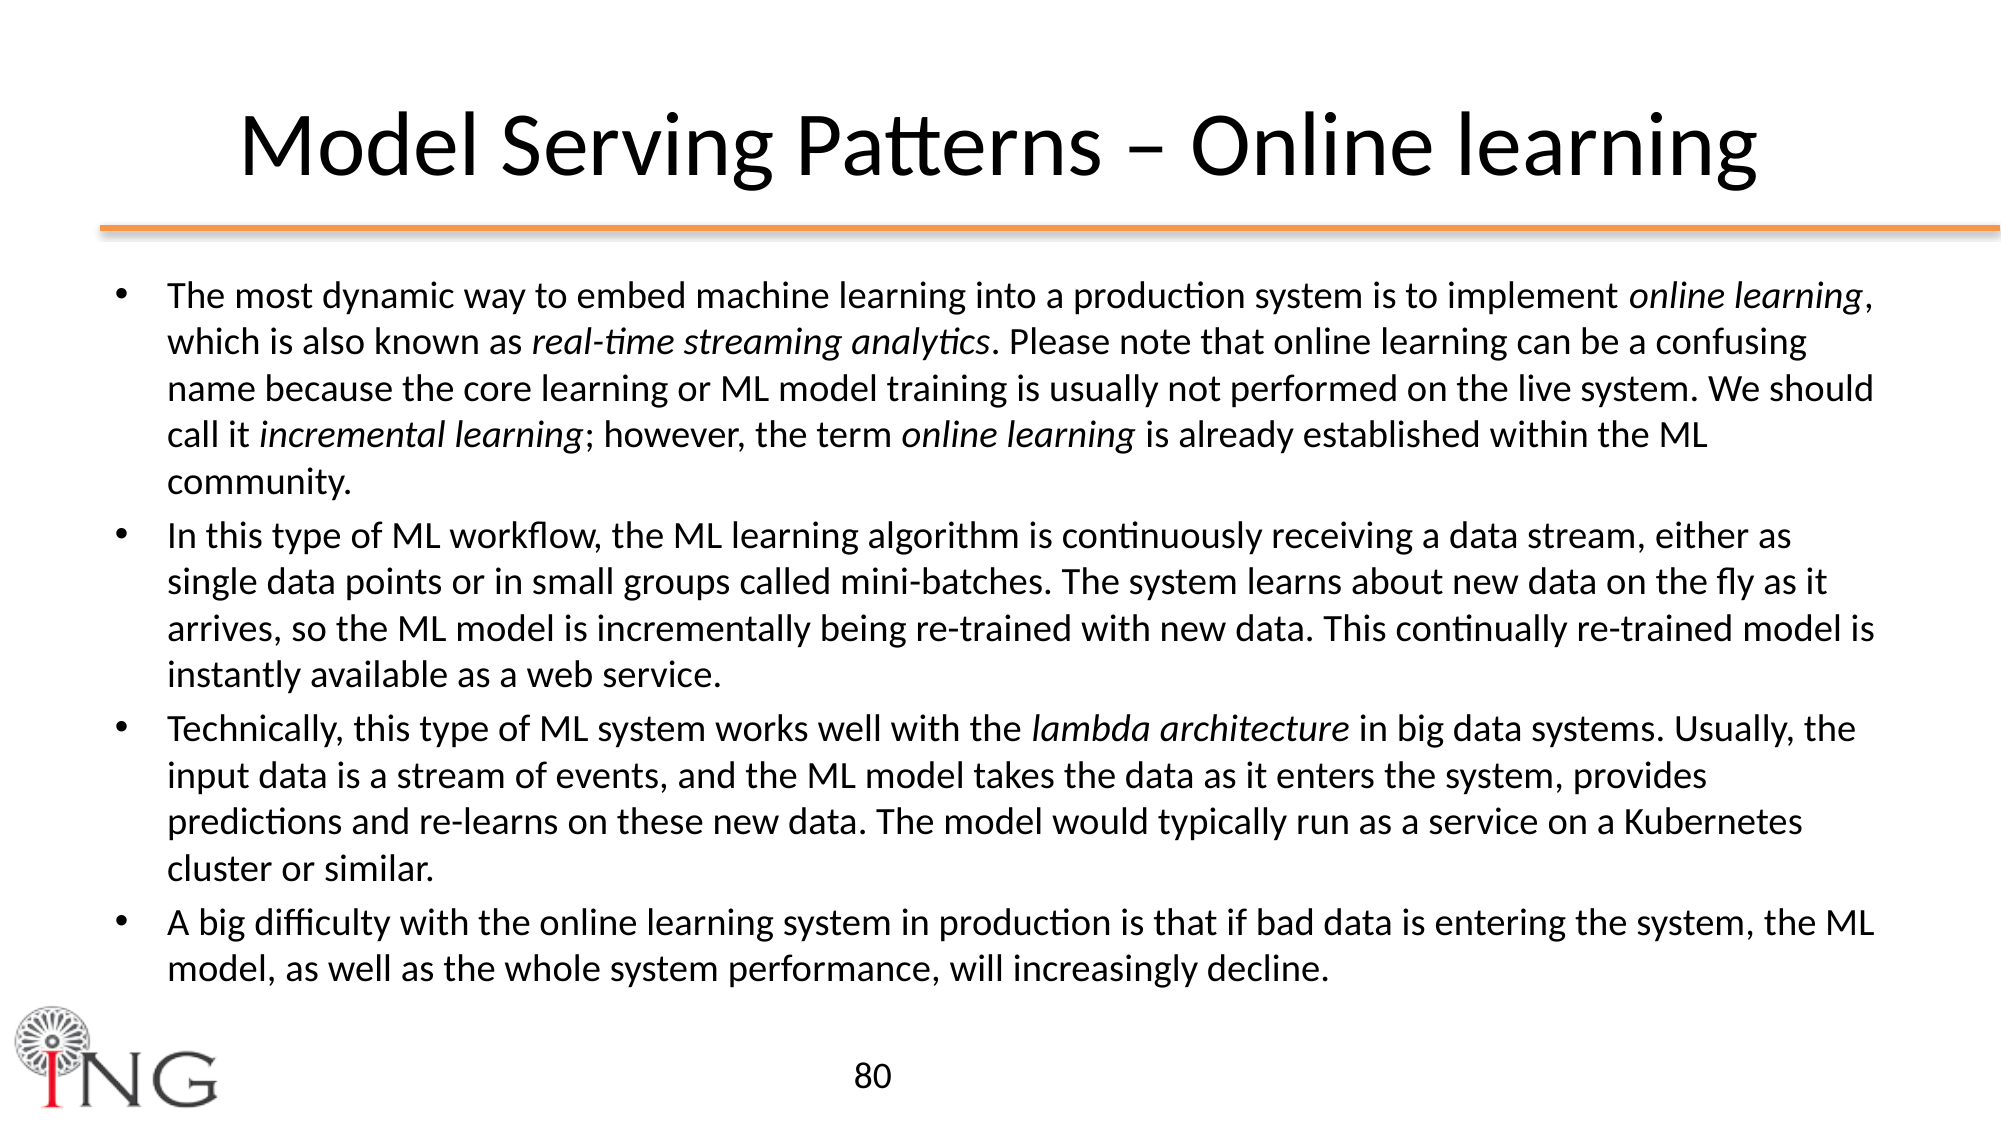

# Model Serving Patterns – Online learning
The most dynamic way to embed machine learning into a production system is to implement online learning, which is also known as real-time streaming analytics. Please note that online learning can be a confusing name because the core learning or ML model training is usually not performed on the live system. We should call it incremental learning; however, the term online learning is already established within the ML community.
In this type of ML workflow, the ML learning algorithm is continuously receiving a data stream, either as single data points or in small groups called mini-batches. The system learns about new data on the fly as it arrives, so the ML model is incrementally being re-trained with new data. This continually re-trained model is instantly available as a web service.
Technically, this type of ML system works well with the lambda architecture in big data systems. Usually, the input data is a stream of events, and the ML model takes the data as it enters the system, provides predictions and re-learns on these new data. The model would typically run as a service on a Kubernetes cluster or similar.
A big difficulty with the online learning system in production is that if bad data is entering the system, the ML model, as well as the whole system performance, will increasingly decline.

80